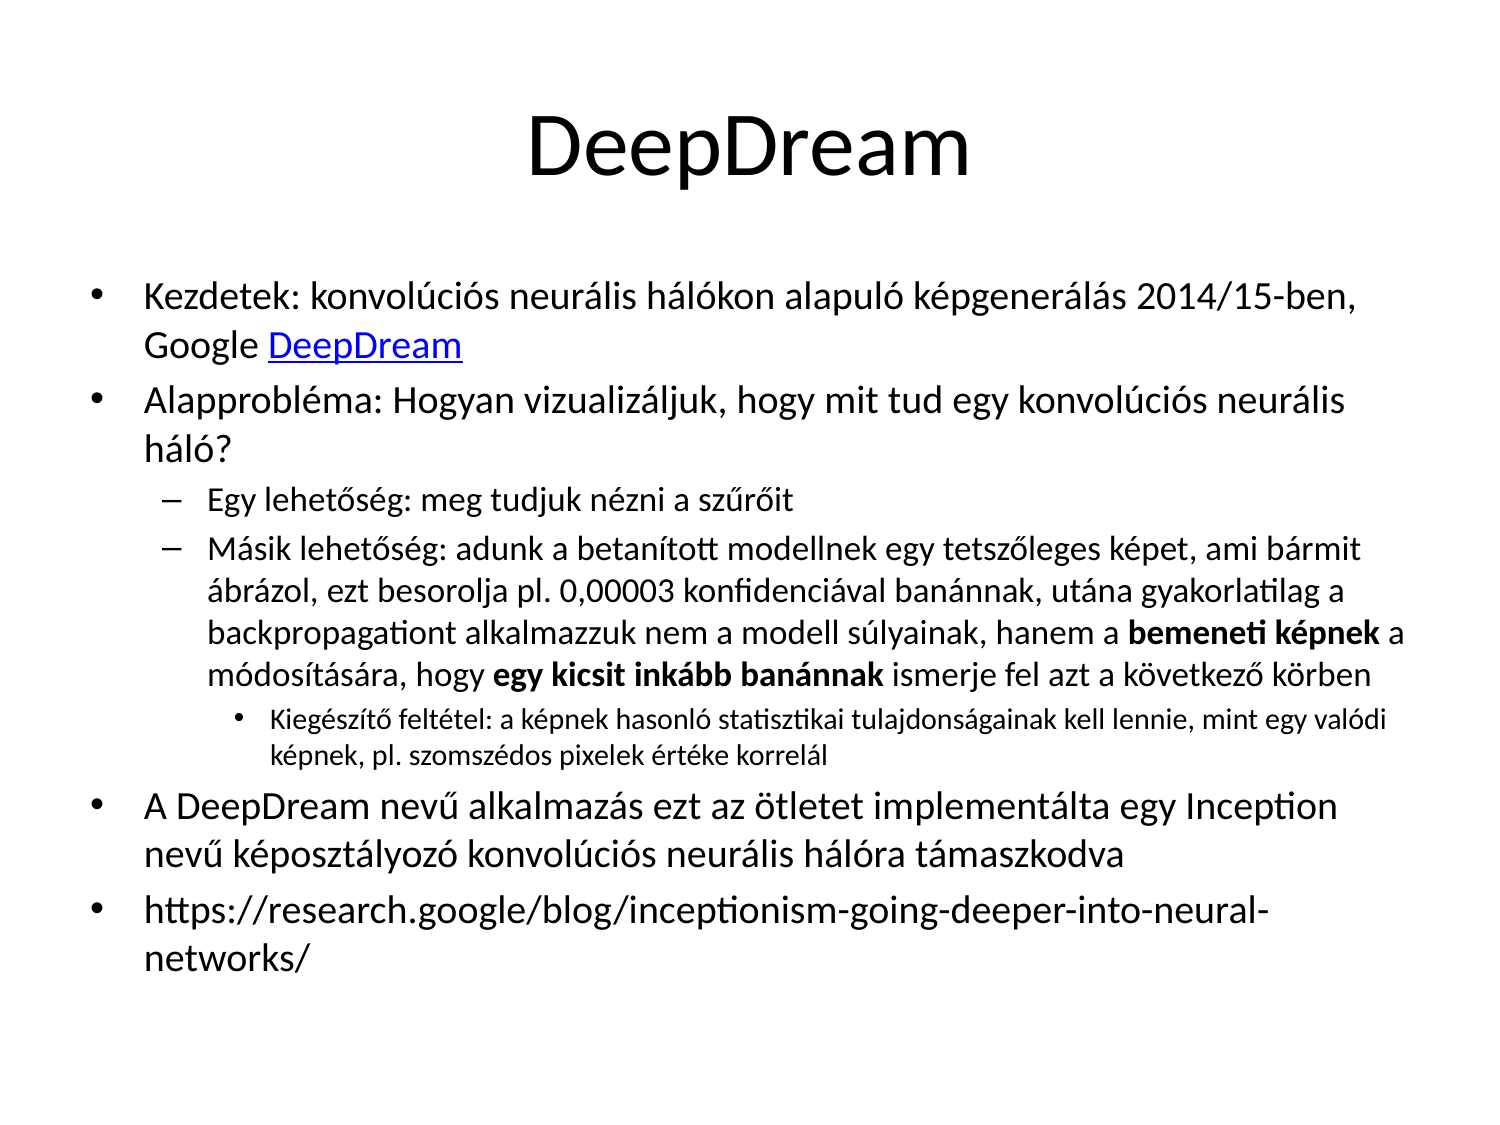

# DeepDream
Kezdetek: konvolúciós neurális hálókon alapuló képgenerálás 2014/15-ben, Google DeepDream
Alapprobléma: Hogyan vizualizáljuk, hogy mit tud egy konvolúciós neurális háló?
Egy lehetőség: meg tudjuk nézni a szűrőit
Másik lehetőség: adunk a betanított modellnek egy tetszőleges képet, ami bármit ábrázol, ezt besorolja pl. 0,00003 konfidenciával banánnak, utána gyakorlatilag a backpropagationt alkalmazzuk nem a modell súlyainak, hanem a bemeneti képnek a módosítására, hogy egy kicsit inkább banánnak ismerje fel azt a következő körben
Kiegészítő feltétel: a képnek hasonló statisztikai tulajdonságainak kell lennie, mint egy valódi képnek, pl. szomszédos pixelek értéke korrelál
A DeepDream nevű alkalmazás ezt az ötletet implementálta egy Inception nevű képosztályozó konvolúciós neurális hálóra támaszkodva
https://research.google/blog/inceptionism-going-deeper-into-neural-networks/